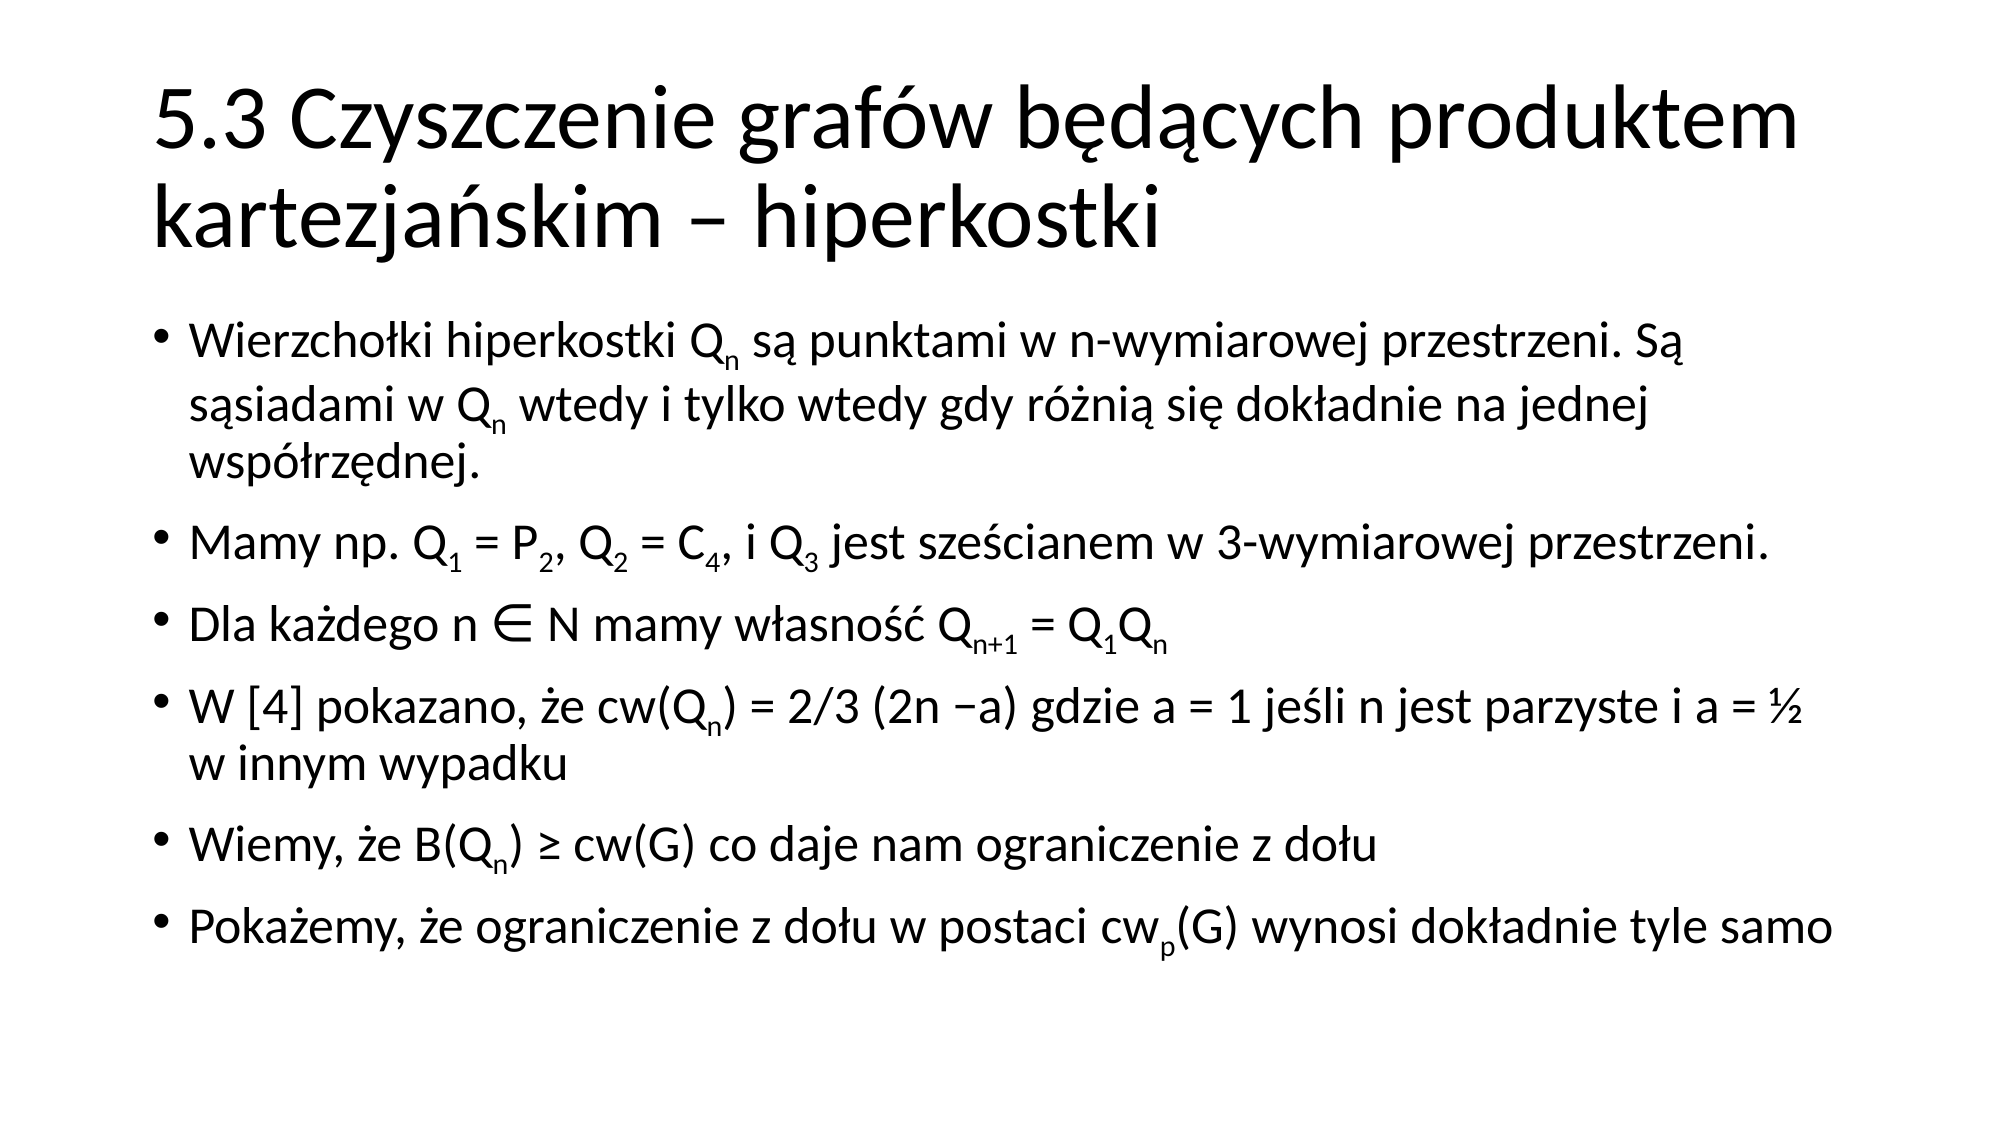

# 5.3 Czyszczenie grafów będących produktem kartezjańskim – hiperkostki
Wierzchołki hiperkostki Qn są punktami w n-wymiarowej przestrzeni. Są sąsiadami w Qn wtedy i tylko wtedy gdy różnią się dokładnie na jednej współrzędnej.
Mamy np. Q1 = P2, Q2 = C4, i Q3 jest sześcianem w 3-wymiarowej przestrzeni.
Dla każdego n ∈ N mamy własność Qn+1 = Q1Qn
W [4] pokazano, że cw(Qn) = 2/3 (2n −a) gdzie a = 1 jeśli n jest parzyste i a = ½ w innym wypadku
Wiemy, że B(Qn) ≥ cw(G) co daje nam ograniczenie z dołu
Pokażemy, że ograniczenie z dołu w postaci cwp(G) wynosi dokładnie tyle samo